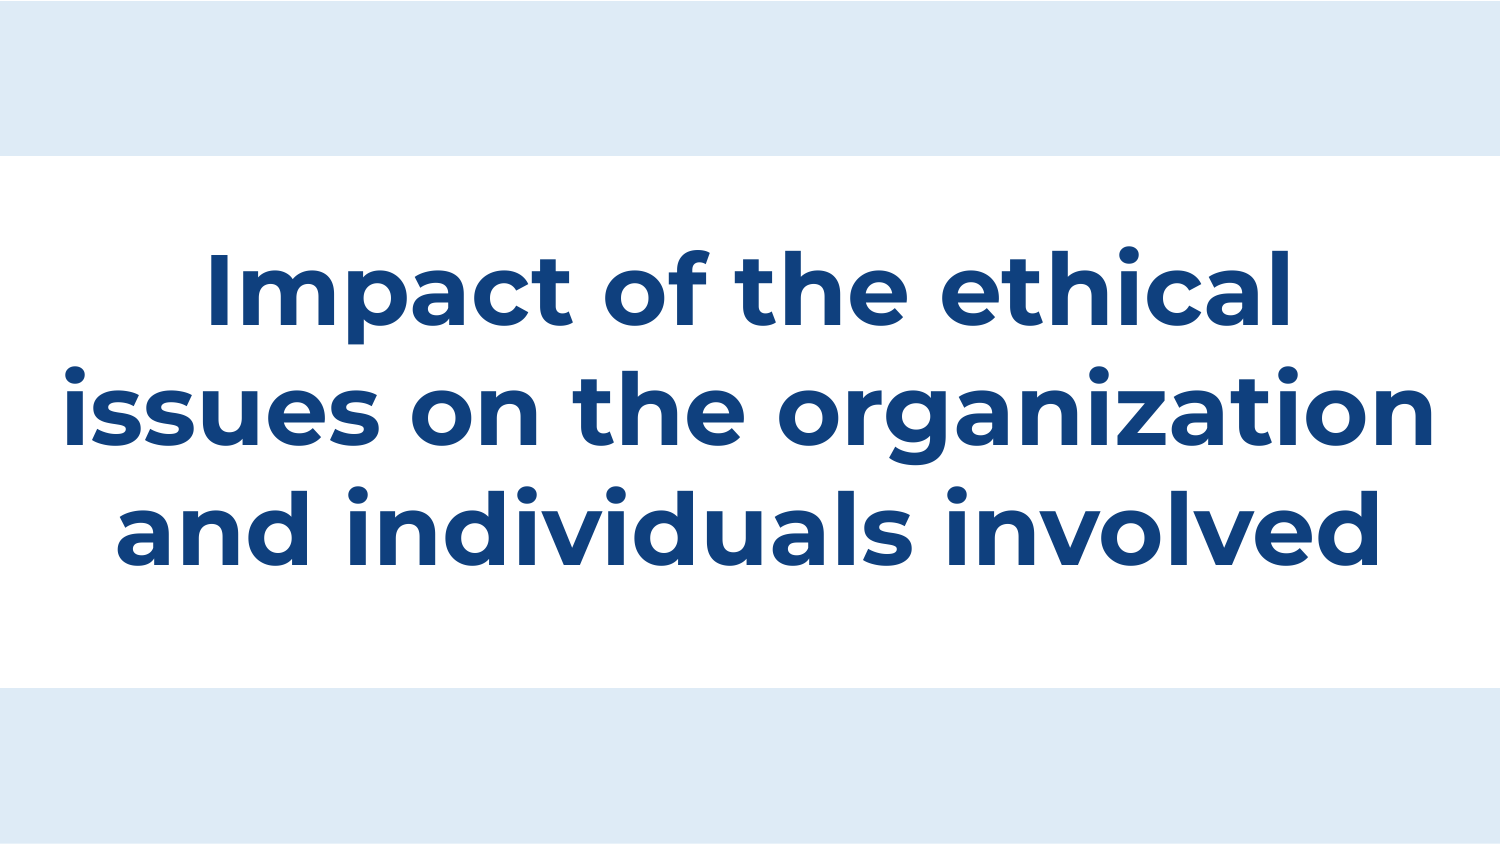

# Impact of the ethical issues on the organization and individuals involved